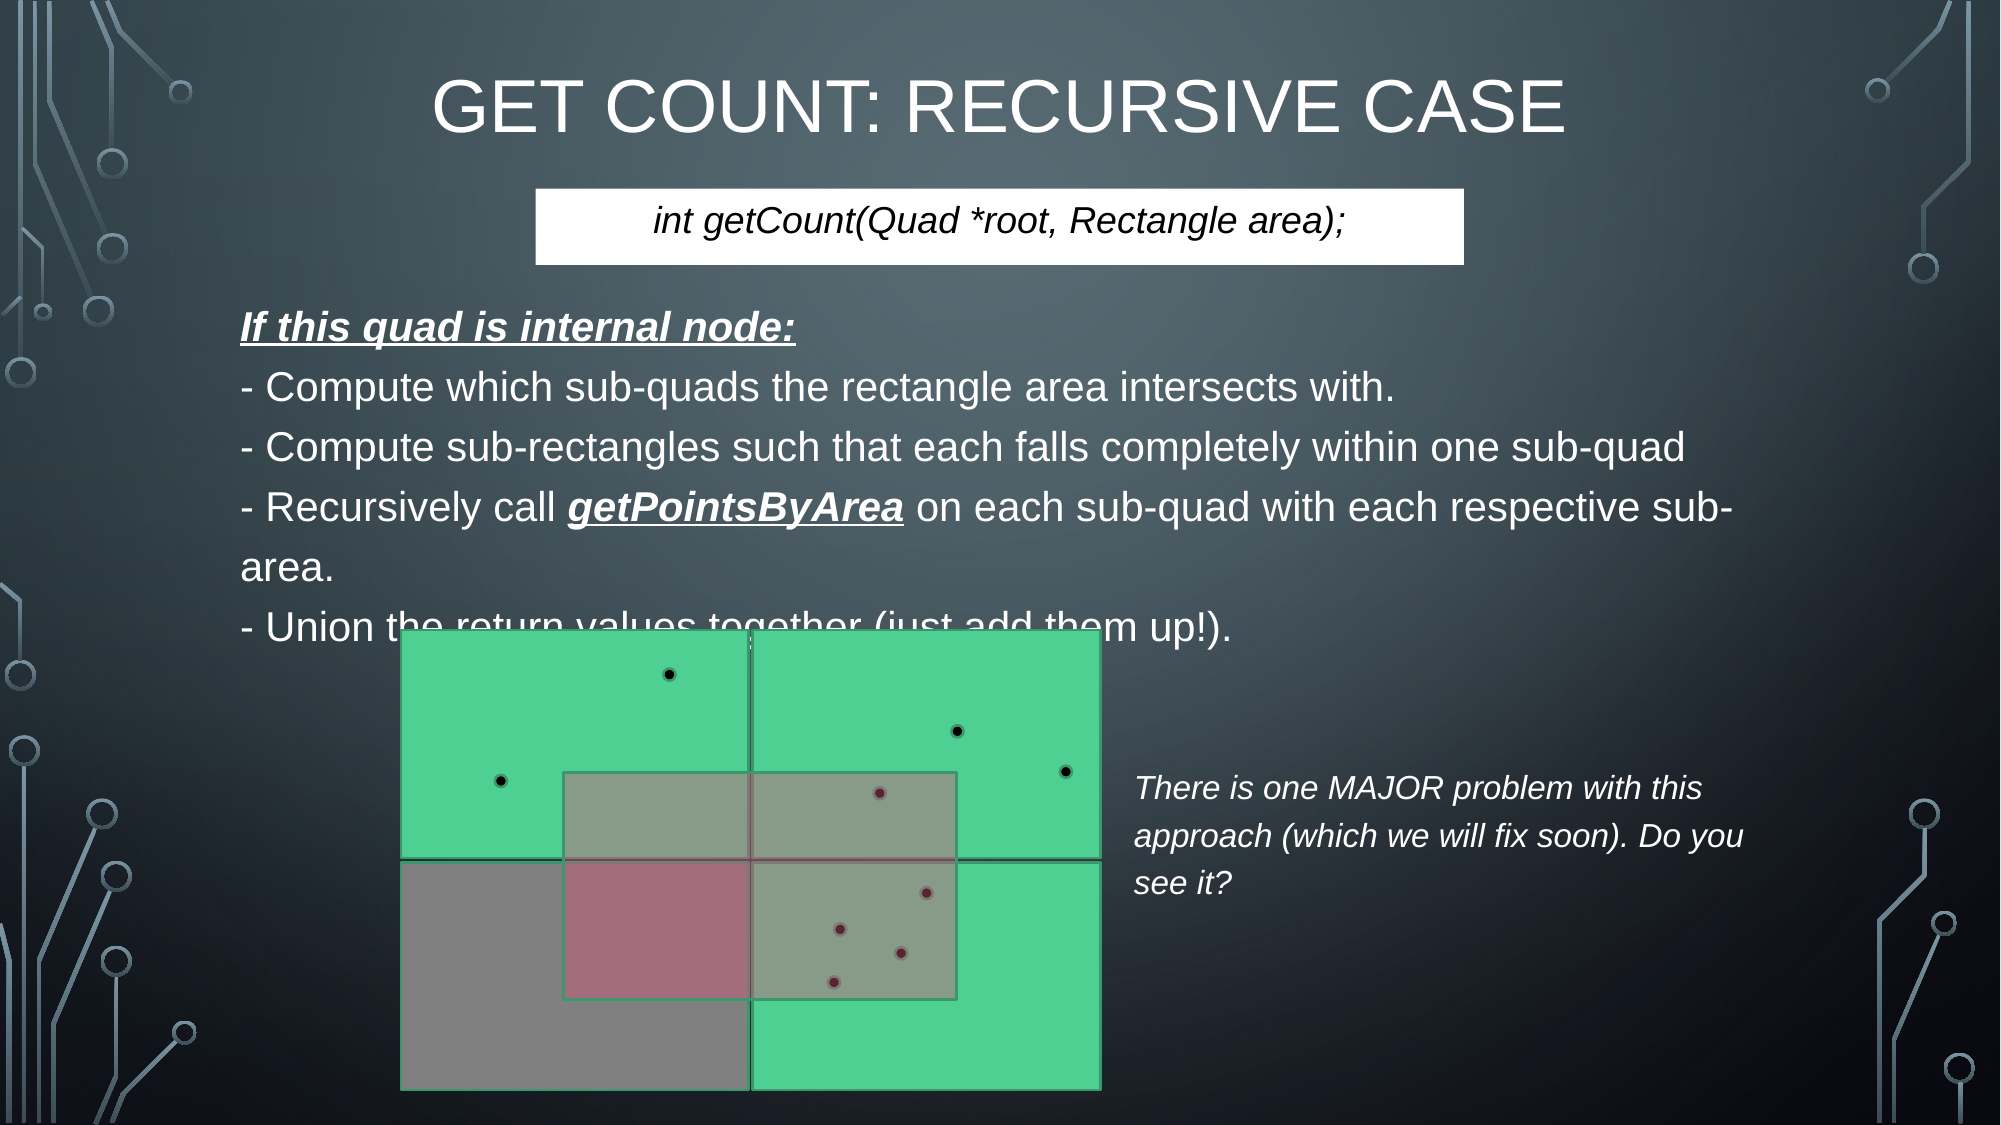

# Get Count: Recursive Case
int getCount(Quad *root, Rectangle area);
If this quad is internal node:
- Compute which sub-quads the rectangle area intersects with.
- Compute sub-rectangles such that each falls completely within one sub-quad
- Recursively call getPointsByArea on each sub-quad with each respective sub-area.
- Union the return values together (just add them up!).

There is one MAJOR problem with this approach (which we will fix soon). Do you see it?